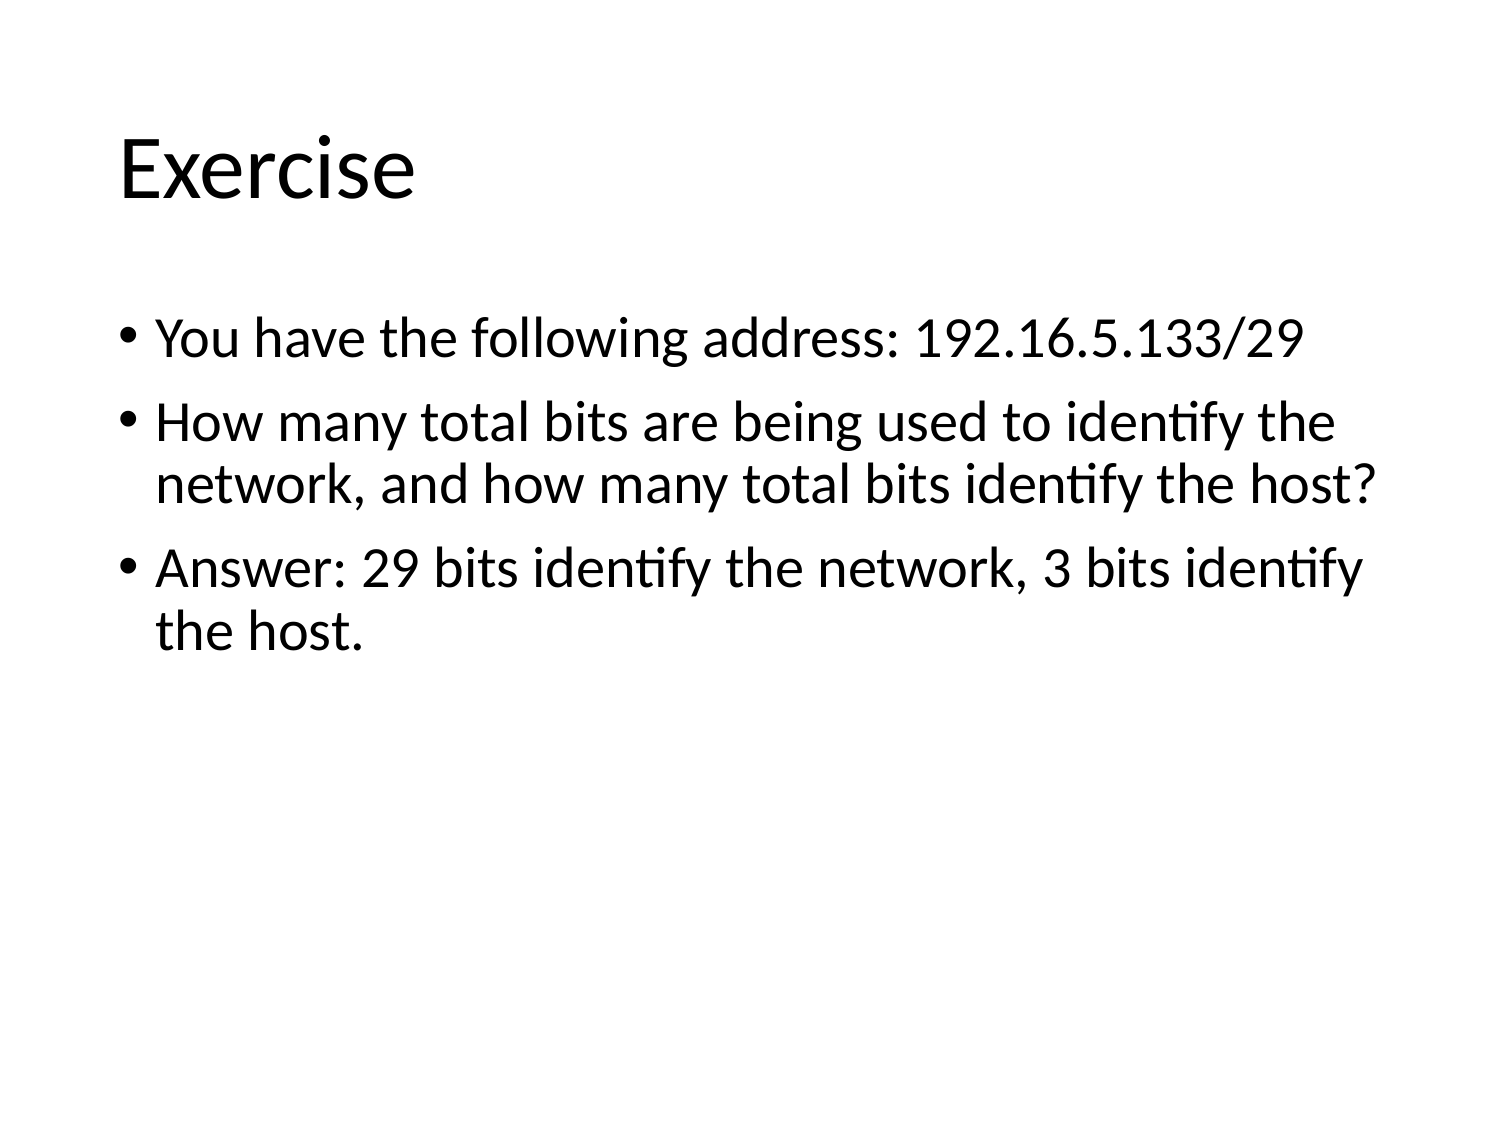

# Exercise
You have the following address: 192.16.5.133/29
How many total bits are being used to identify the network, and how many total bits identify the host?
Answer: 29 bits identify the network, 3 bits identify the host.